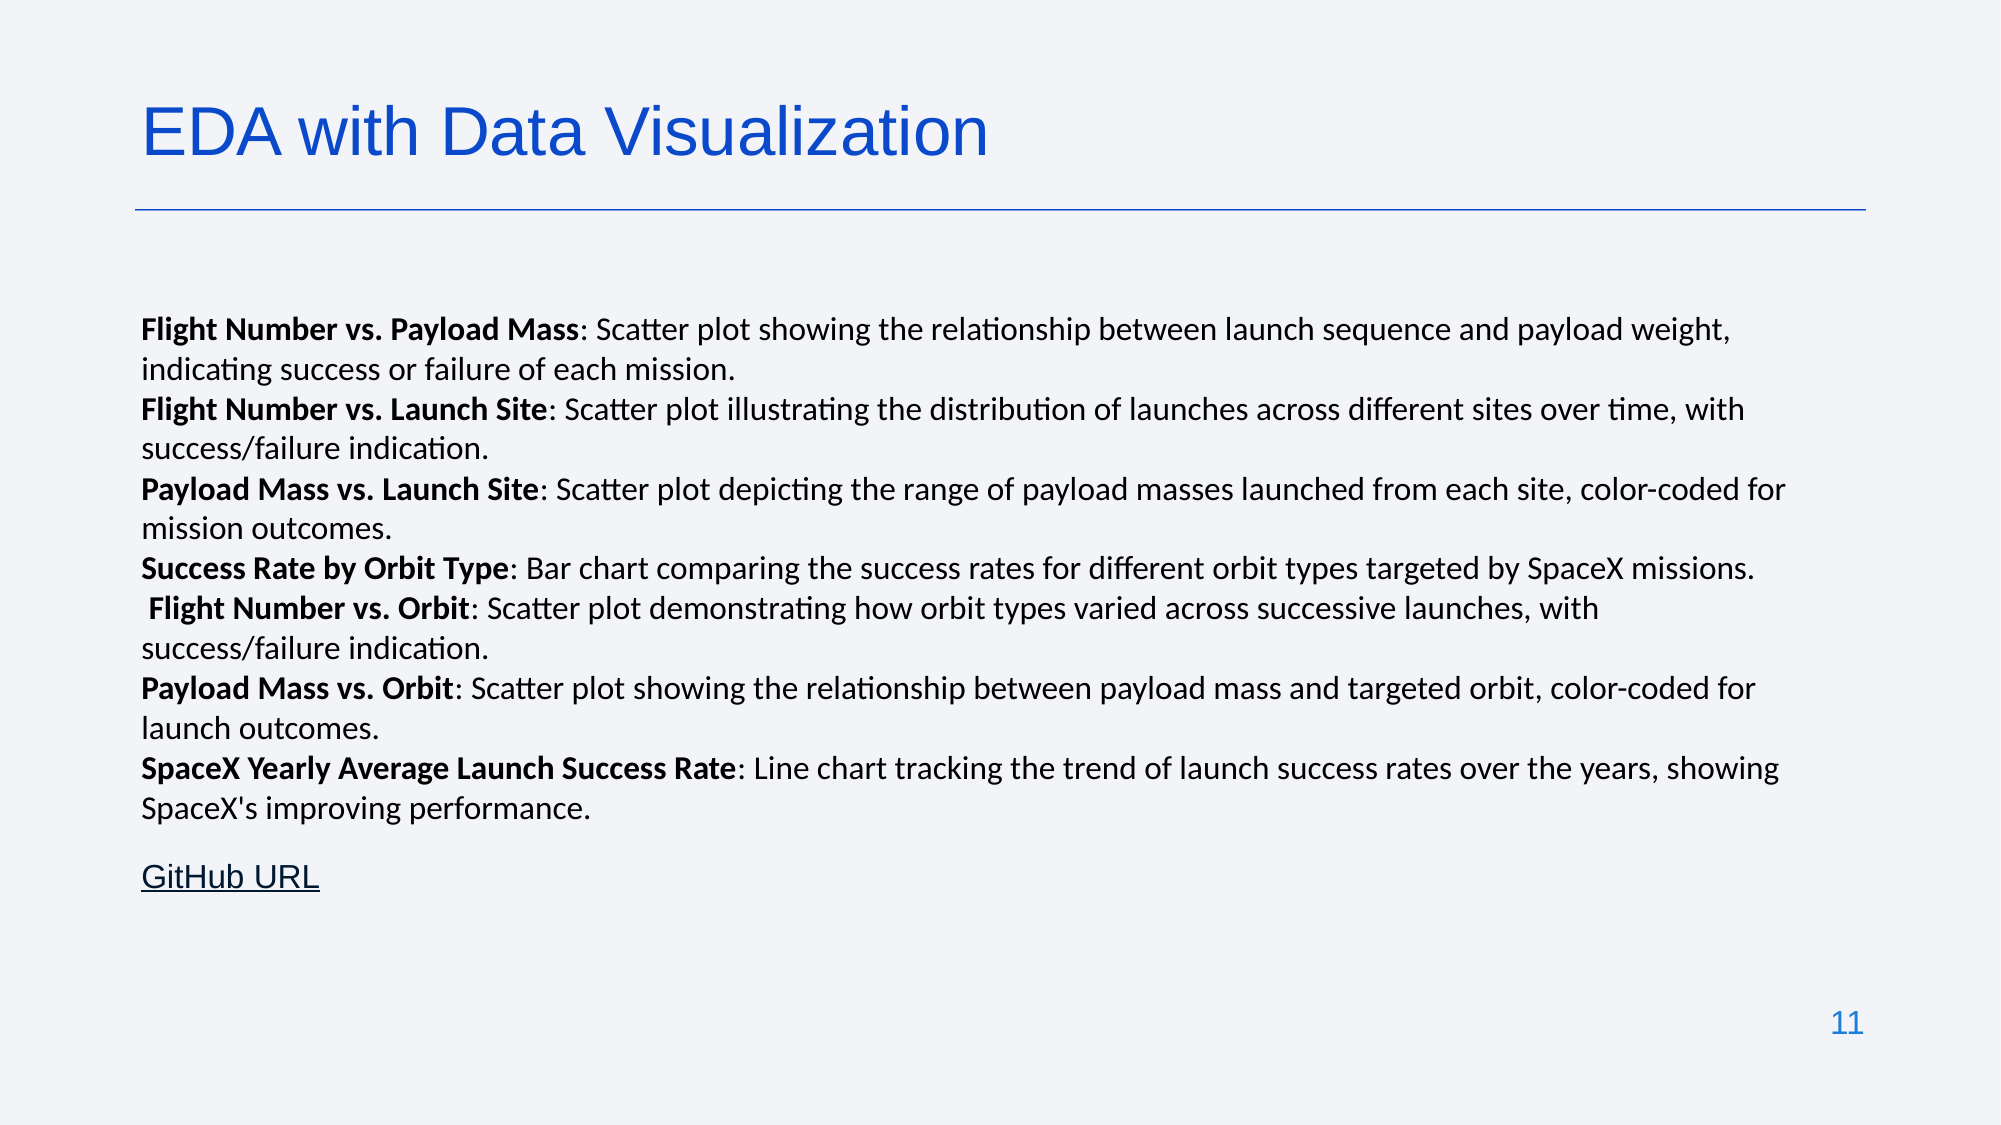

EDA with Data Visualization
Flight Number vs. Payload Mass: Scatter plot showing the relationship between launch sequence and payload weight, indicating success or failure of each mission.
Flight Number vs. Launch Site: Scatter plot illustrating the distribution of launches across different sites over time, with success/failure indication.
Payload Mass vs. Launch Site: Scatter plot depicting the range of payload masses launched from each site, color-coded for mission outcomes.
Success Rate by Orbit Type: Bar chart comparing the success rates for different orbit types targeted by SpaceX missions.
 Flight Number vs. Orbit: Scatter plot demonstrating how orbit types varied across successive launches, with success/failure indication.
Payload Mass vs. Orbit: Scatter plot showing the relationship between payload mass and targeted orbit, color-coded for launch outcomes.
SpaceX Yearly Average Launch Success Rate: Line chart tracking the trend of launch success rates over the years, showing SpaceX's improving performance.
GitHub URL
11